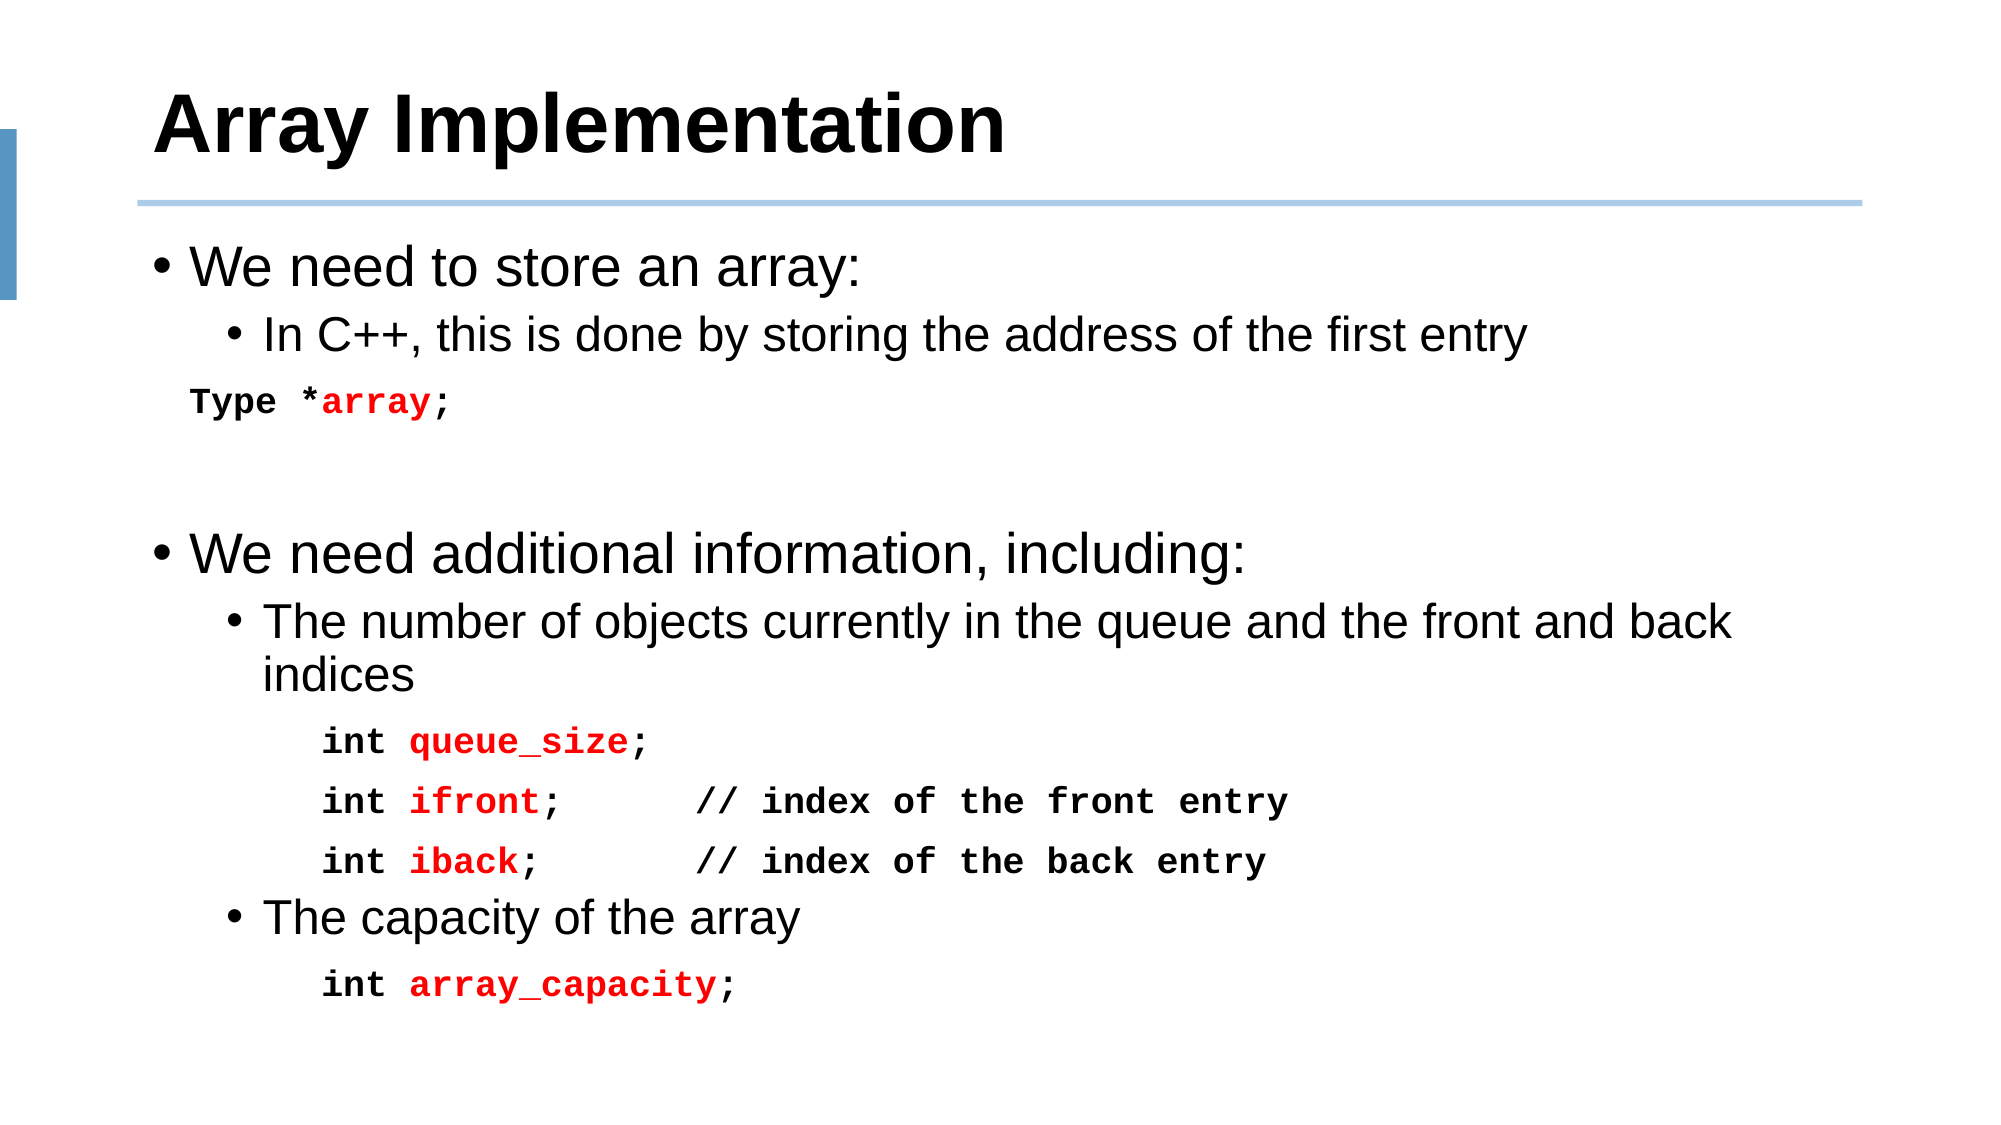

Array Implementation
We need to store an array:
In C++, this is done by storing the address of the first entry
		Type *array;

We need additional information, including:
The number of objects currently in the queue and the front and back indices
	      int queue_size;
	      int ifront;      // index of the front entry
	      int iback;       // index of the back entry
The capacity of the array
	      int array_capacity;